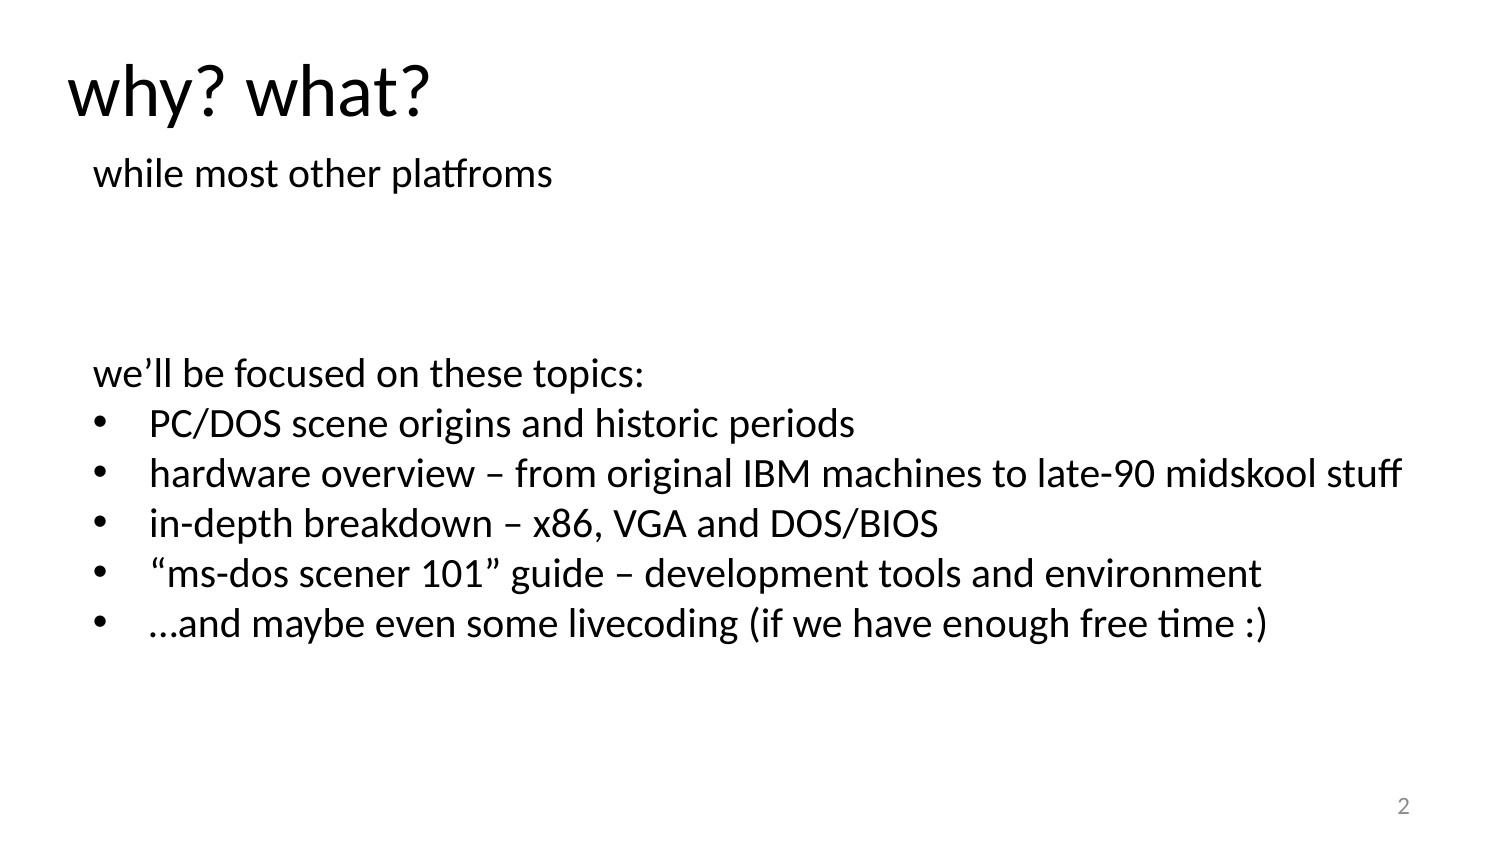

why? what?
while most other platfroms

we’ll be focused on these topics:
PC/DOS scene origins and historic periods
hardware overview – from original IBM machines to late-90 midskool stuff
in-depth breakdown – x86, VGA and DOS/BIOS
“ms-dos scener 101” guide – development tools and environment
…and maybe even some livecoding (if we have enough free time :)
2